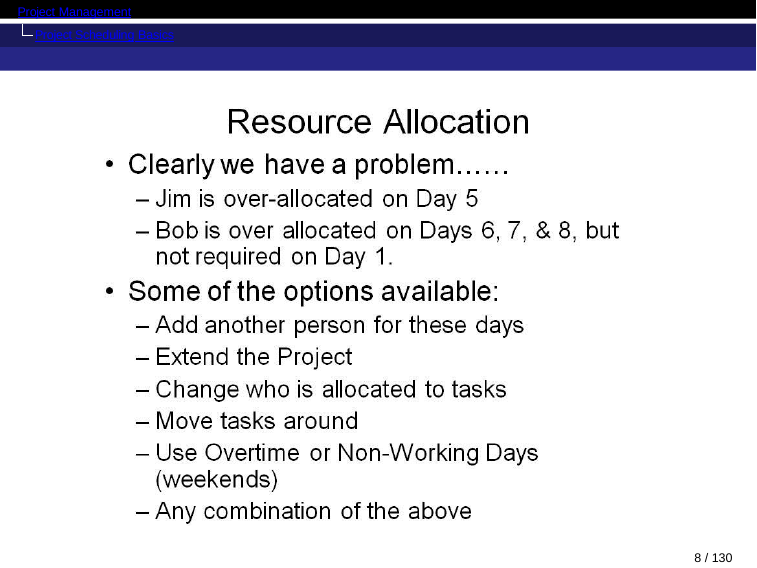

Project Management

Project Scheduling Basics

8 / 130